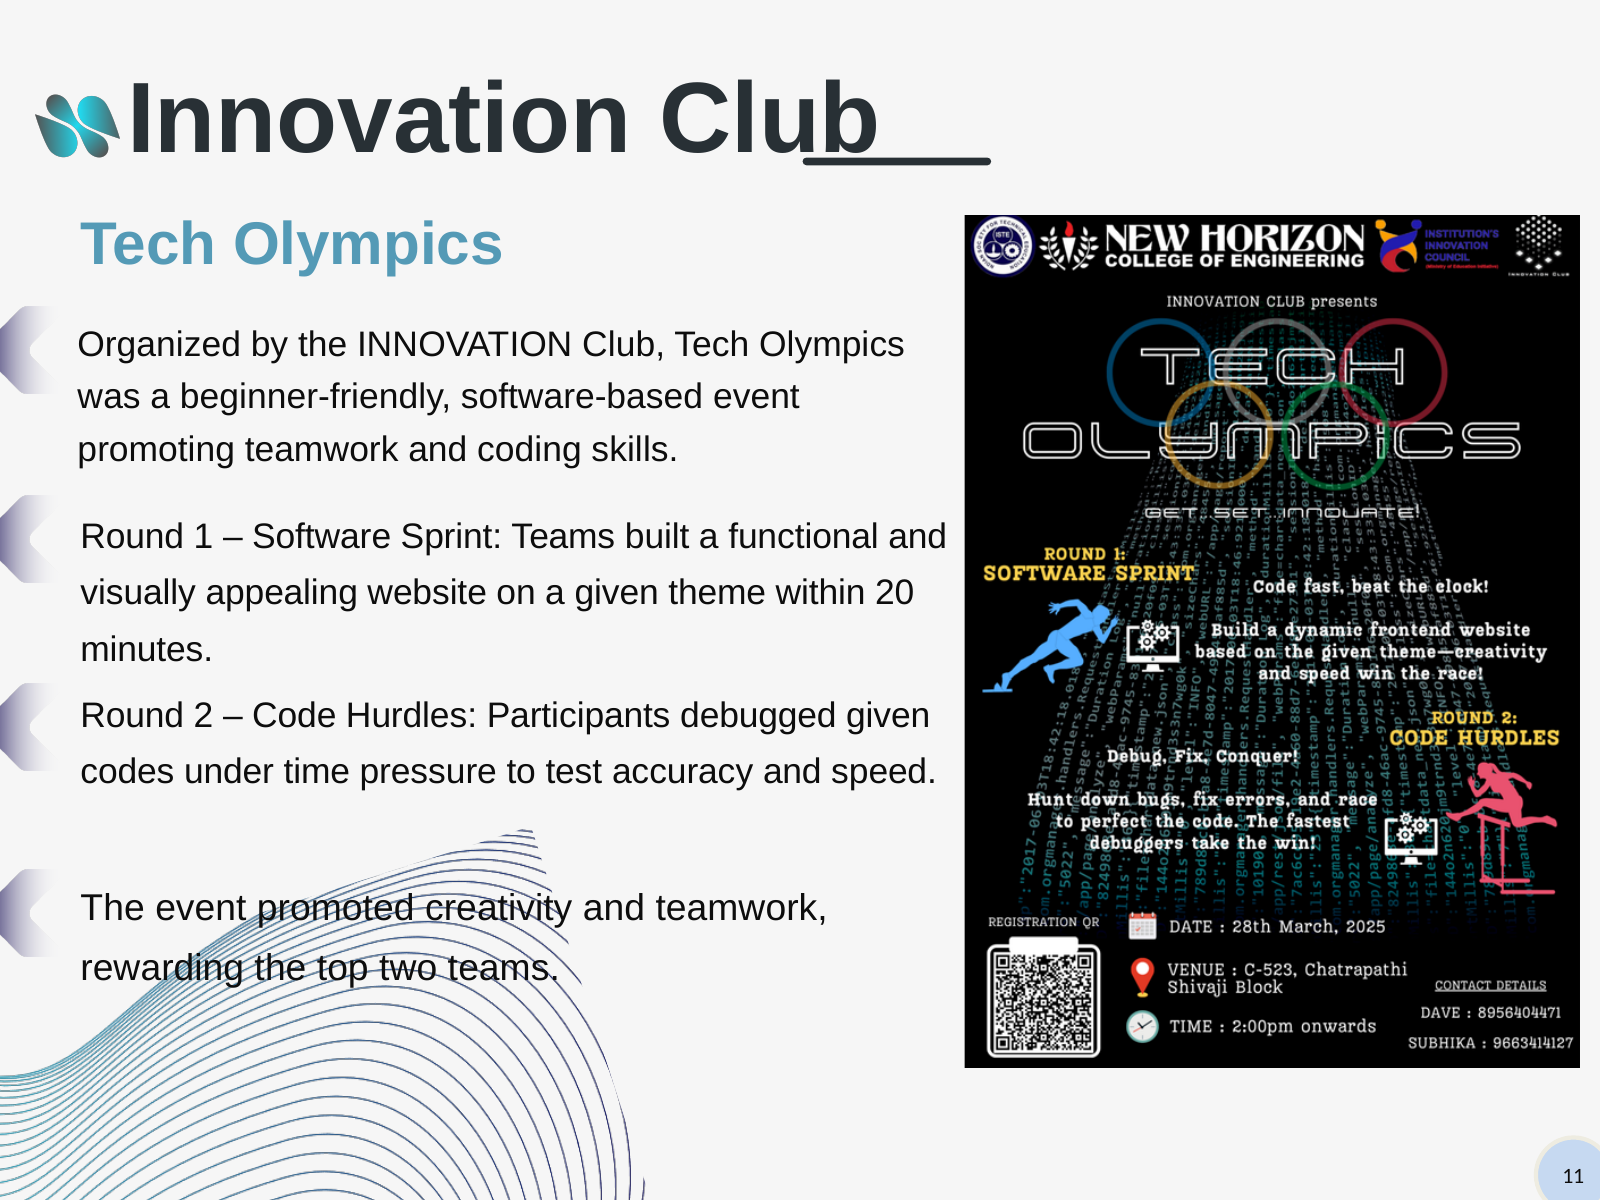

Innovation Club

Tech Olympics

Organized by the INNOVATION Club, Tech Olympics was a beginner-friendly, software-based event promoting teamwork and coding skills.

Round 1 – Software Sprint: Teams built a functional and visually appealing website on a given theme within 20 minutes.
Round 2 – Code Hurdles: Participants debugged given codes under time pressure to test accuracy and speed.

The event promoted creativity and teamwork, rewarding the top two teams.

11